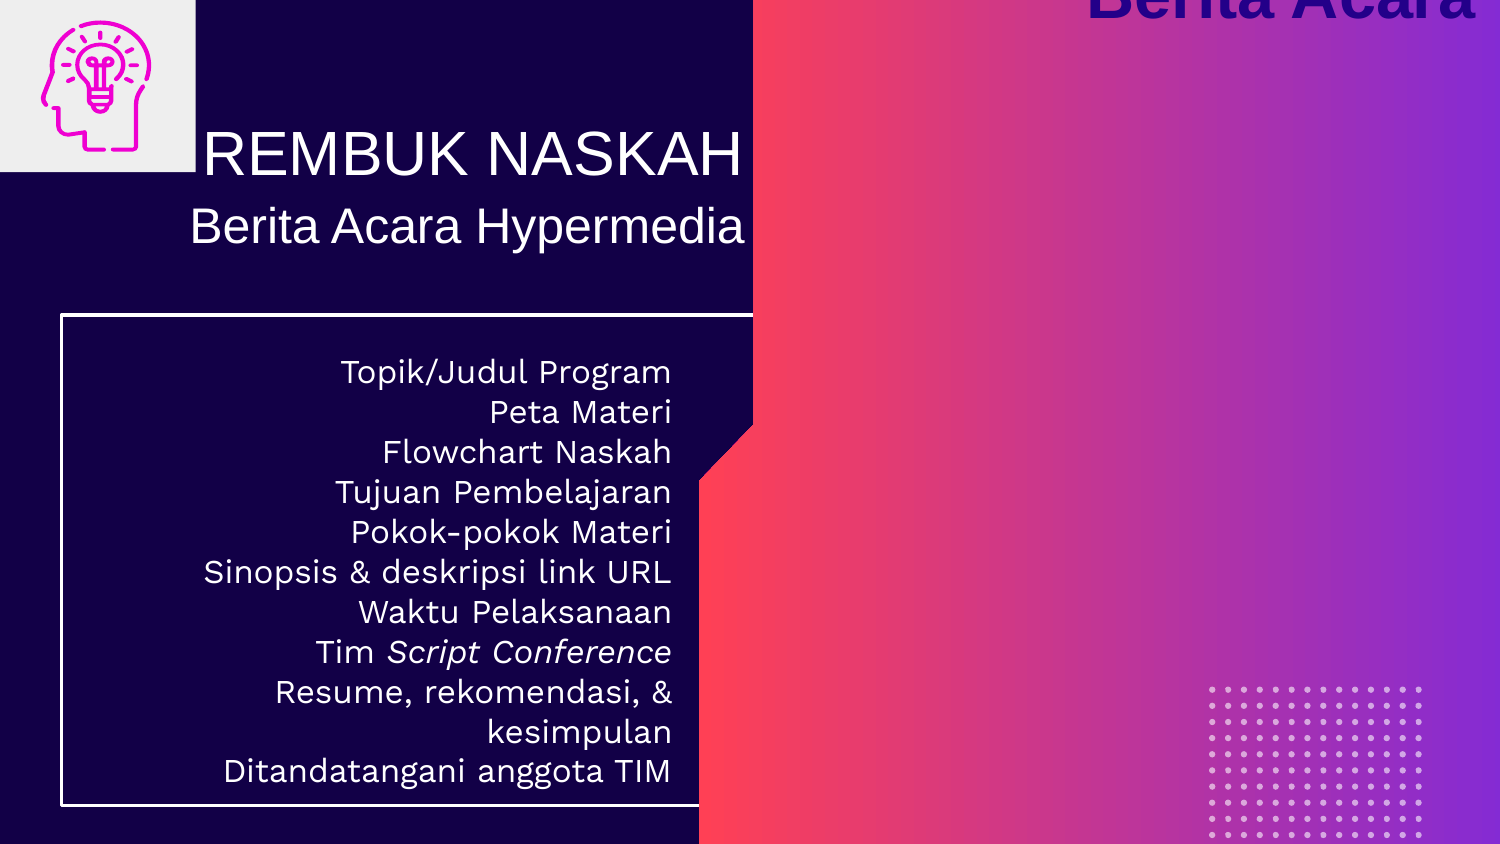

Berita Acara

REMBUK NASKAH
Berita Acara Hypermedia
Topik/Judul Program
Peta Materi
Flowchart Naskah
Tujuan Pembelajaran
Pokok-pokok Materi
Sinopsis & deskripsi link URL
Waktu Pelaksanaan
Tim Script Conference
Resume, rekomendasi, & kesimpulan
Ditandatangani anggota TIM